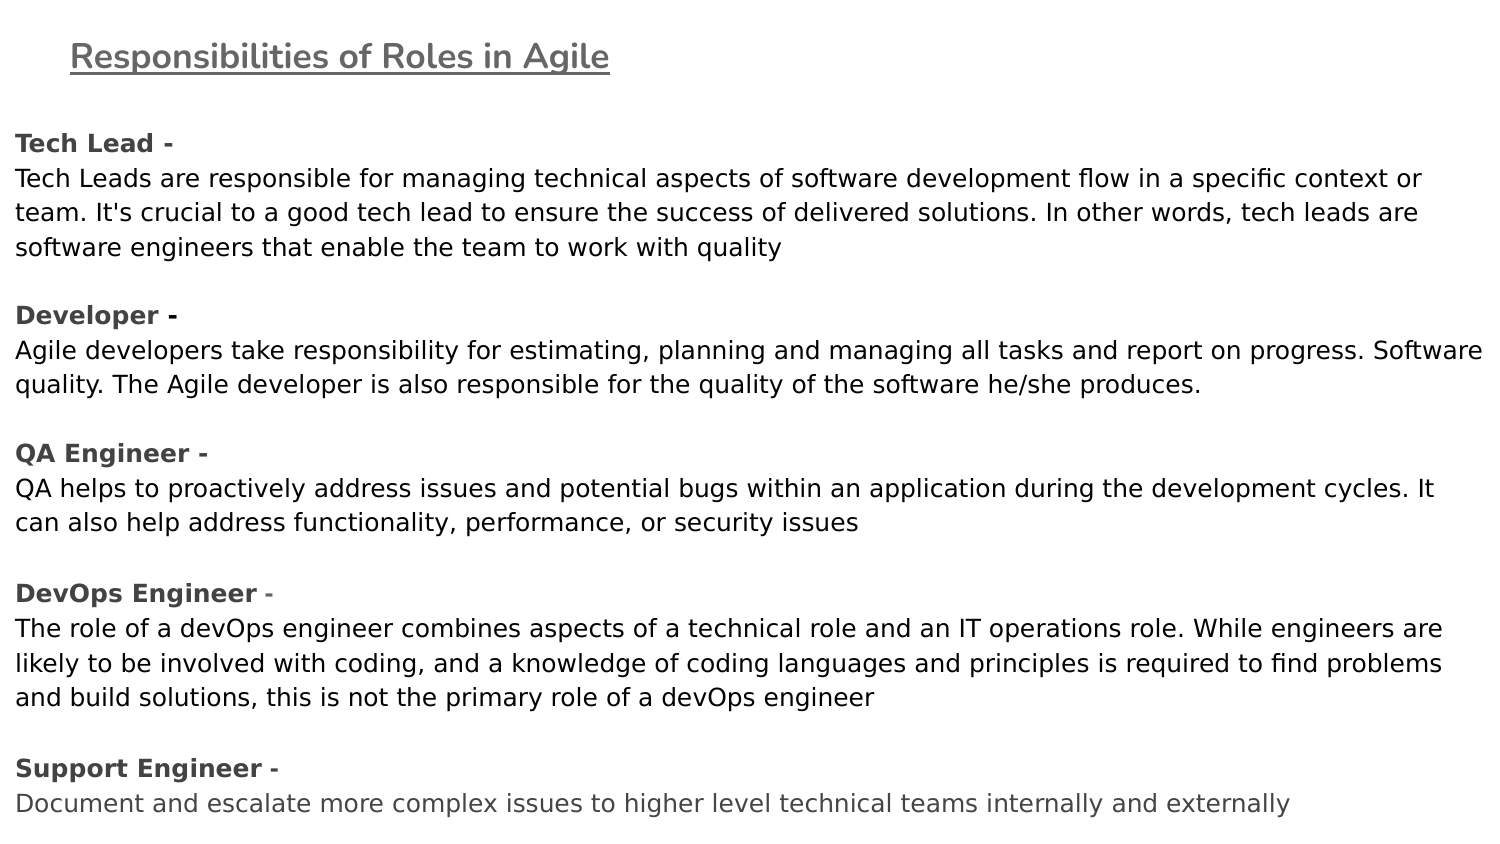

Responsibilities of Roles in Agile
Tech Lead -
Tech Leads are responsible for managing technical aspects of software development flow in a specific context or team. It's crucial to a good tech lead to ensure the success of delivered solutions. In other words, tech leads are software engineers that enable the team to work with quality

Developer -
Agile developers take responsibility for estimating, planning and managing all tasks and report on progress. Software quality. The Agile developer is also responsible for the quality of the software he/she produces.

QA Engineer -
QA helps to proactively address issues and potential bugs within an application during the development cycles. It can also help address functionality, performance, or security issues

DevOps Engineer -
The role of a devOps engineer combines aspects of a technical role and an IT operations role. While engineers are likely to be involved with coding, and a knowledge of coding languages and principles is required to find problems and build solutions, this is not the primary role of a devOps engineer

Support Engineer -
Document and escalate more complex issues to higher level technical teams internally and externally